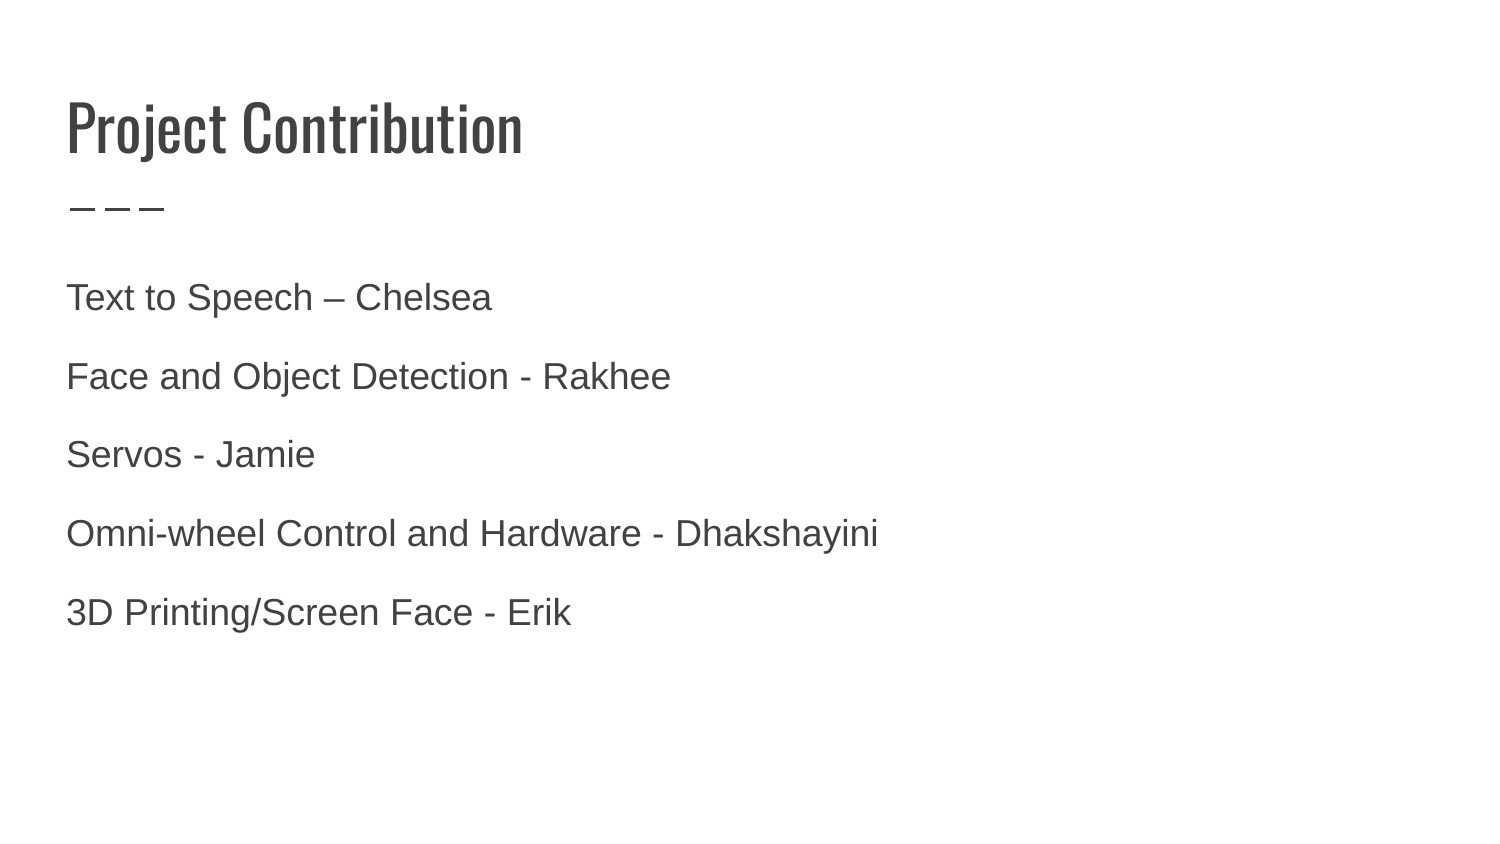

# Project Contribution
Text to Speech – Chelsea
Face and Object Detection - Rakhee
Servos - Jamie
Omni-wheel Control and Hardware - Dhakshayini
3D Printing/Screen Face - Erik